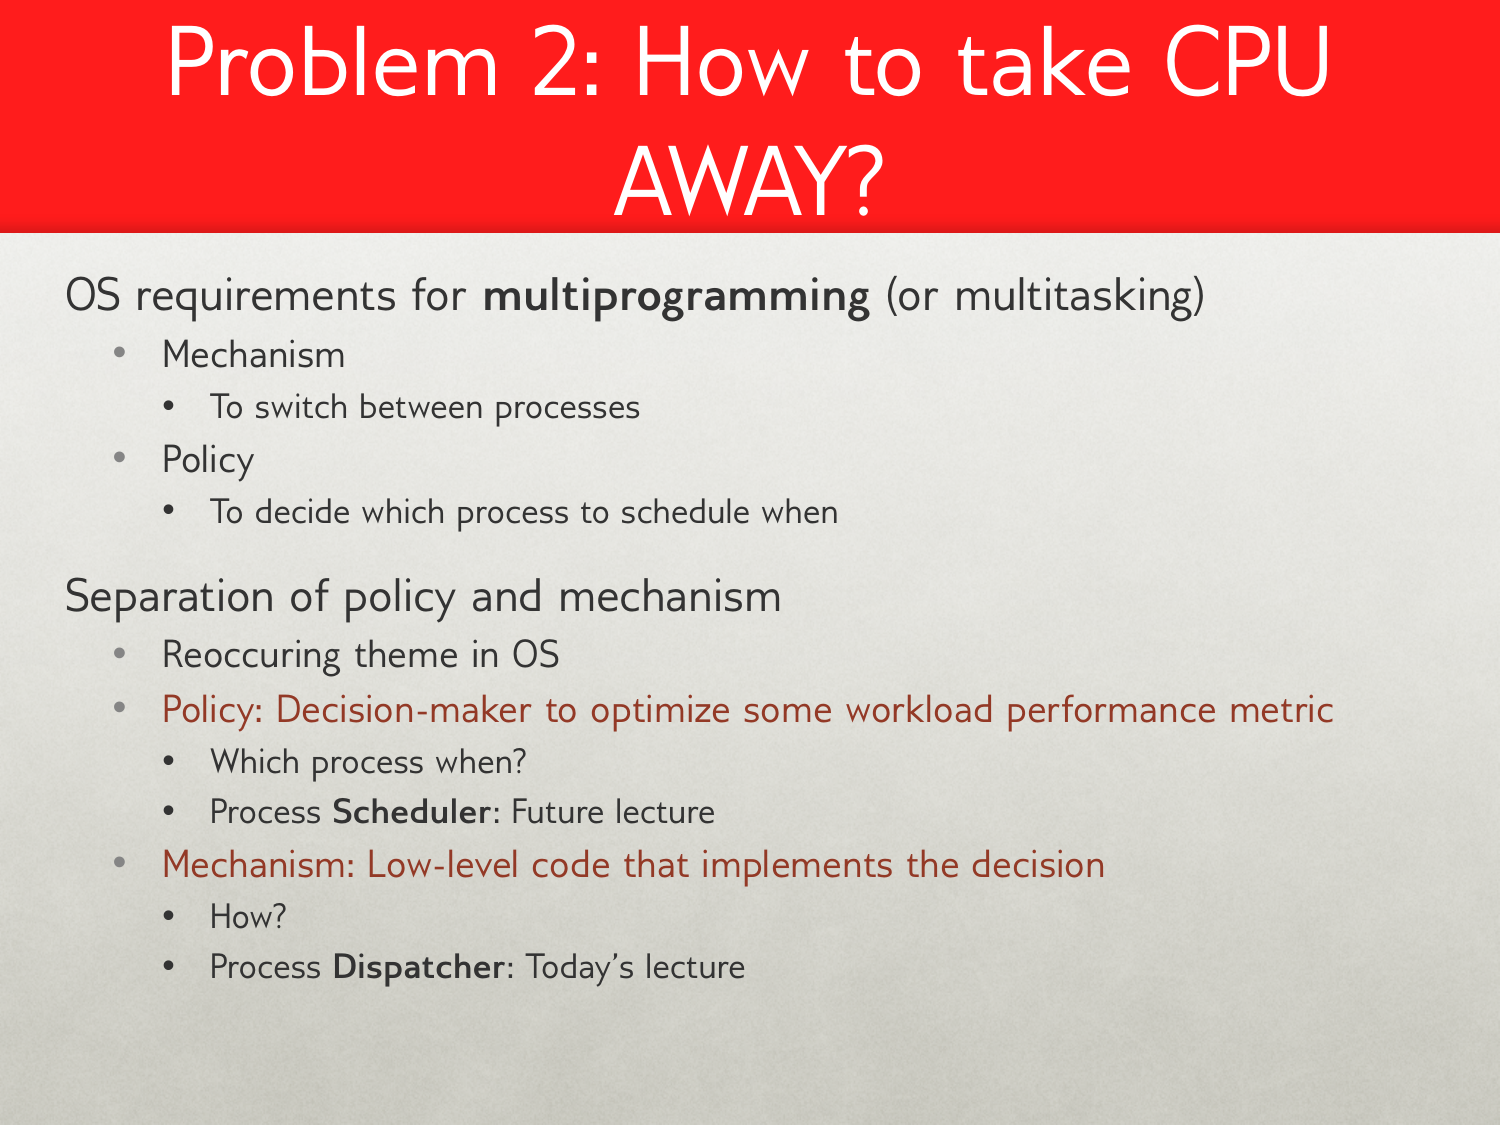

# Problem 2: How to take CPU AWAY?
OS requirements for multiprogramming (or multitasking)
Mechanism
To switch between processes
Policy
To decide which process to schedule when
Separation of policy and mechanism
Reoccuring theme in OS
Policy: Decision-maker to optimize some workload performance metric
Which process when?
Process Scheduler: Future lecture
Mechanism: Low-level code that implements the decision
How?
Process Dispatcher: Today’s lecture